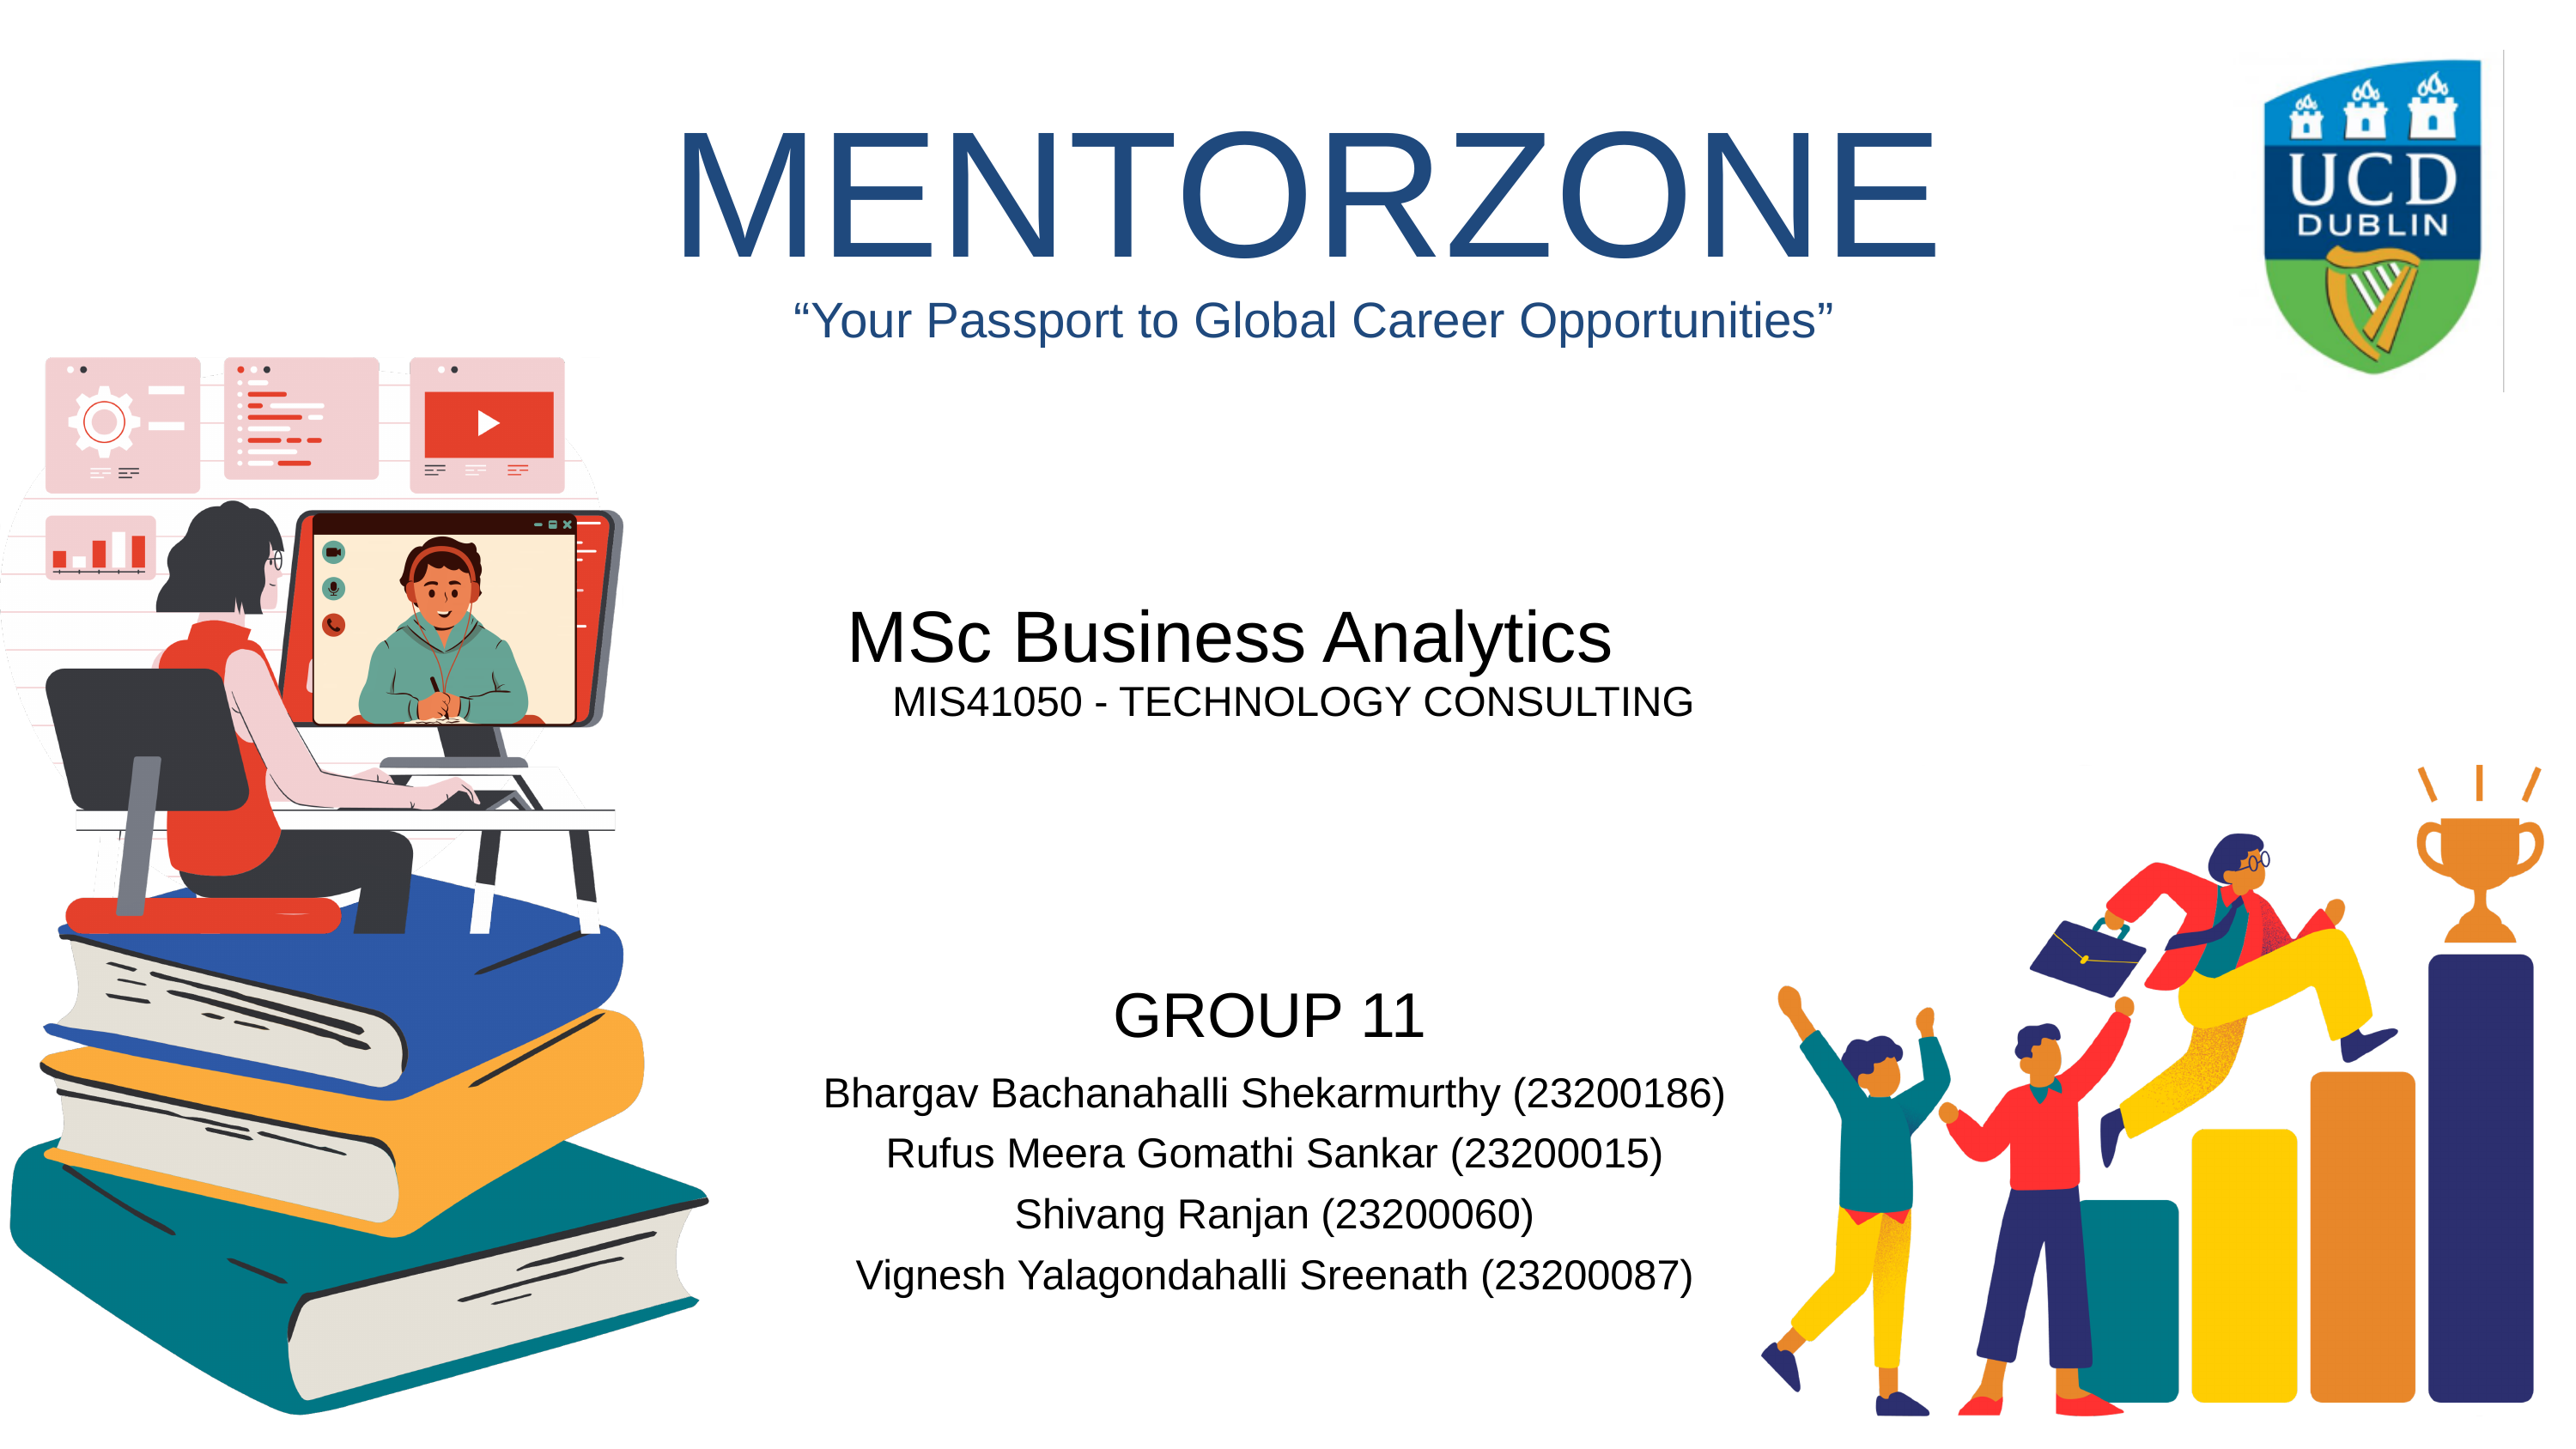

MENTORZONE

“Your Passport to Global Career Opportunities”

MSc Business Analytics
MIS41050 - TECHNOLOGY CONSULTING

GROUP 11
Bhargav Bachanahalli Shekarmurthy (23200186)
Rufus Meera Gomathi Sankar (23200015)
Shivang Ranjan (23200060)
Vignesh Yalagondahalli Sreenath (23200087)